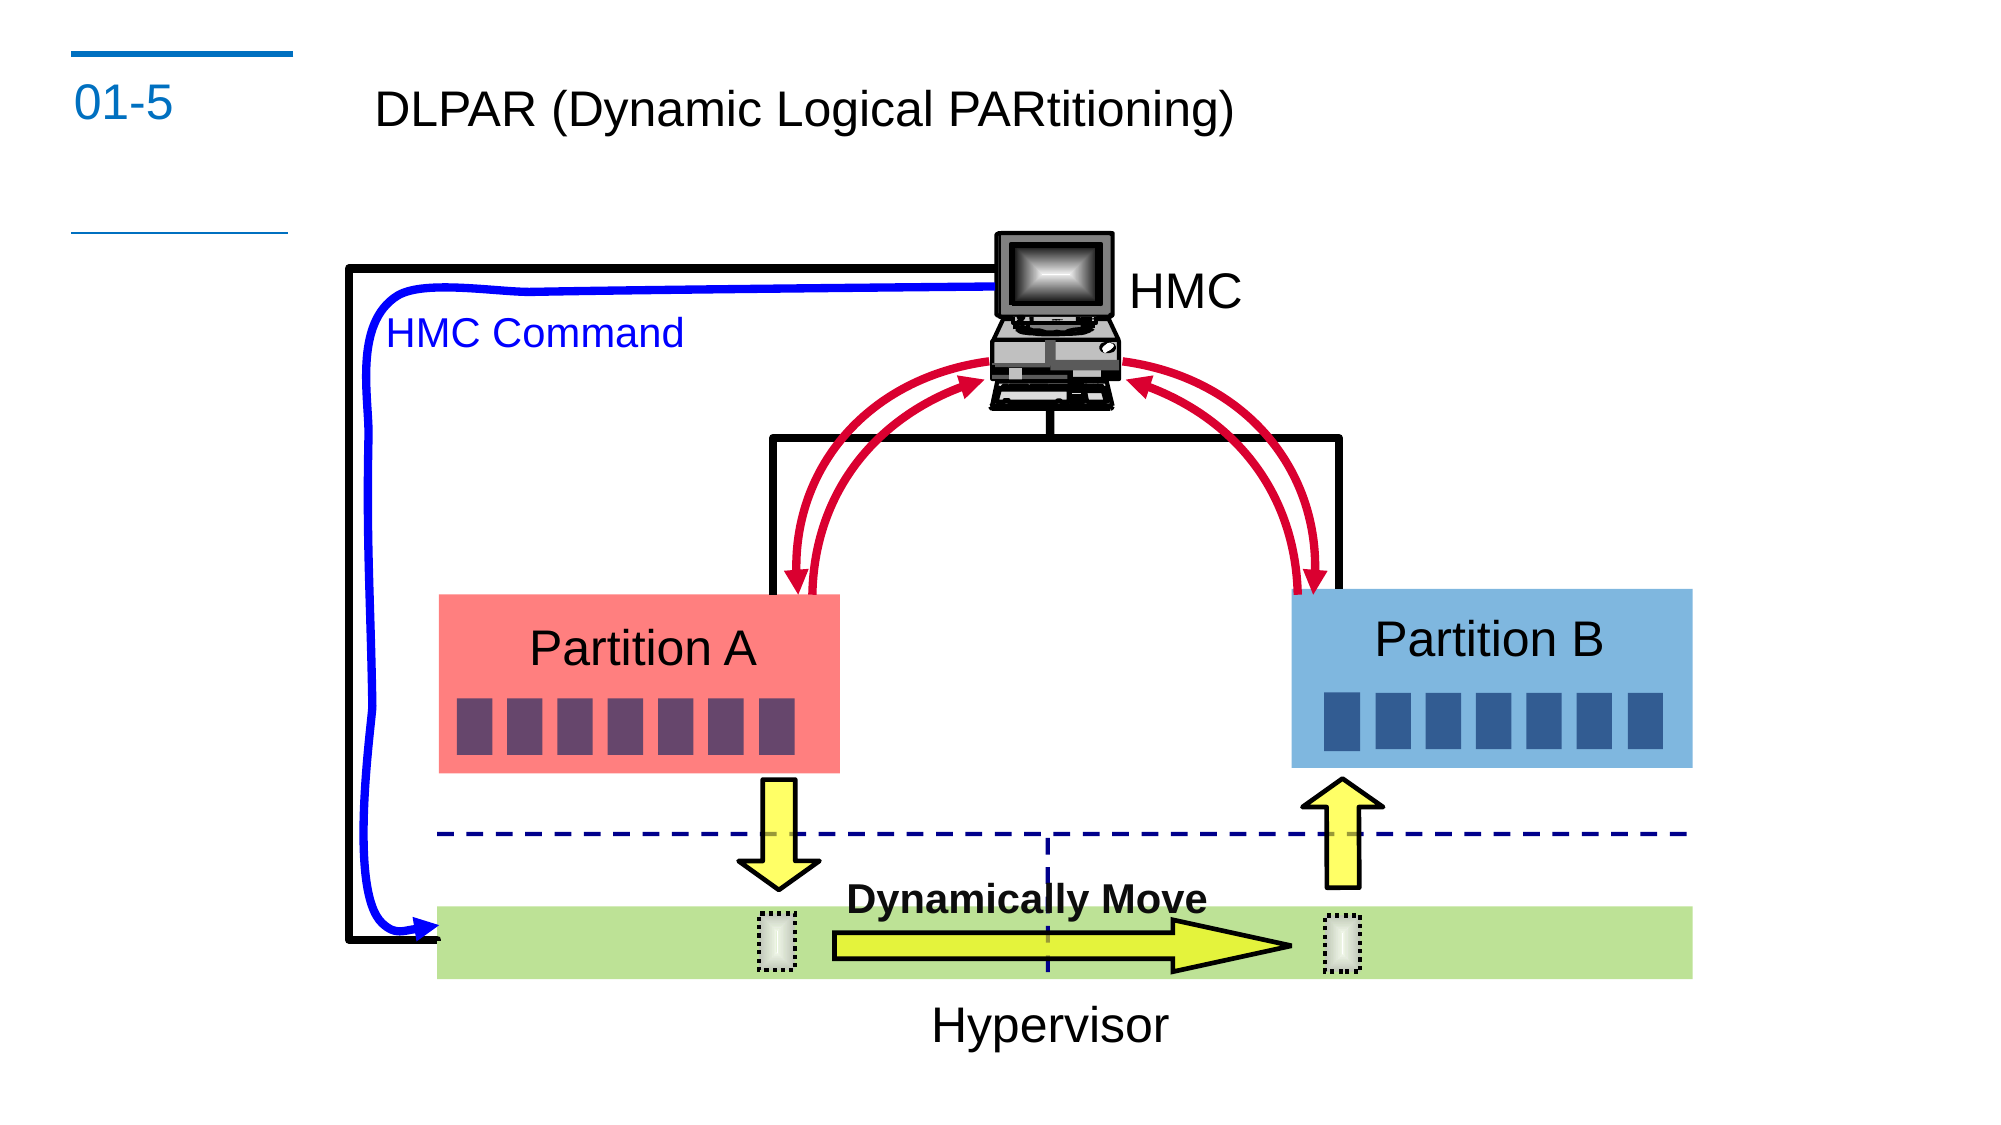

01-5
DLPAR (Dynamic Logical PARtitioning)

HMC

HMC Command

Partition B
Partition A

Hypervisor
Dynamically Move